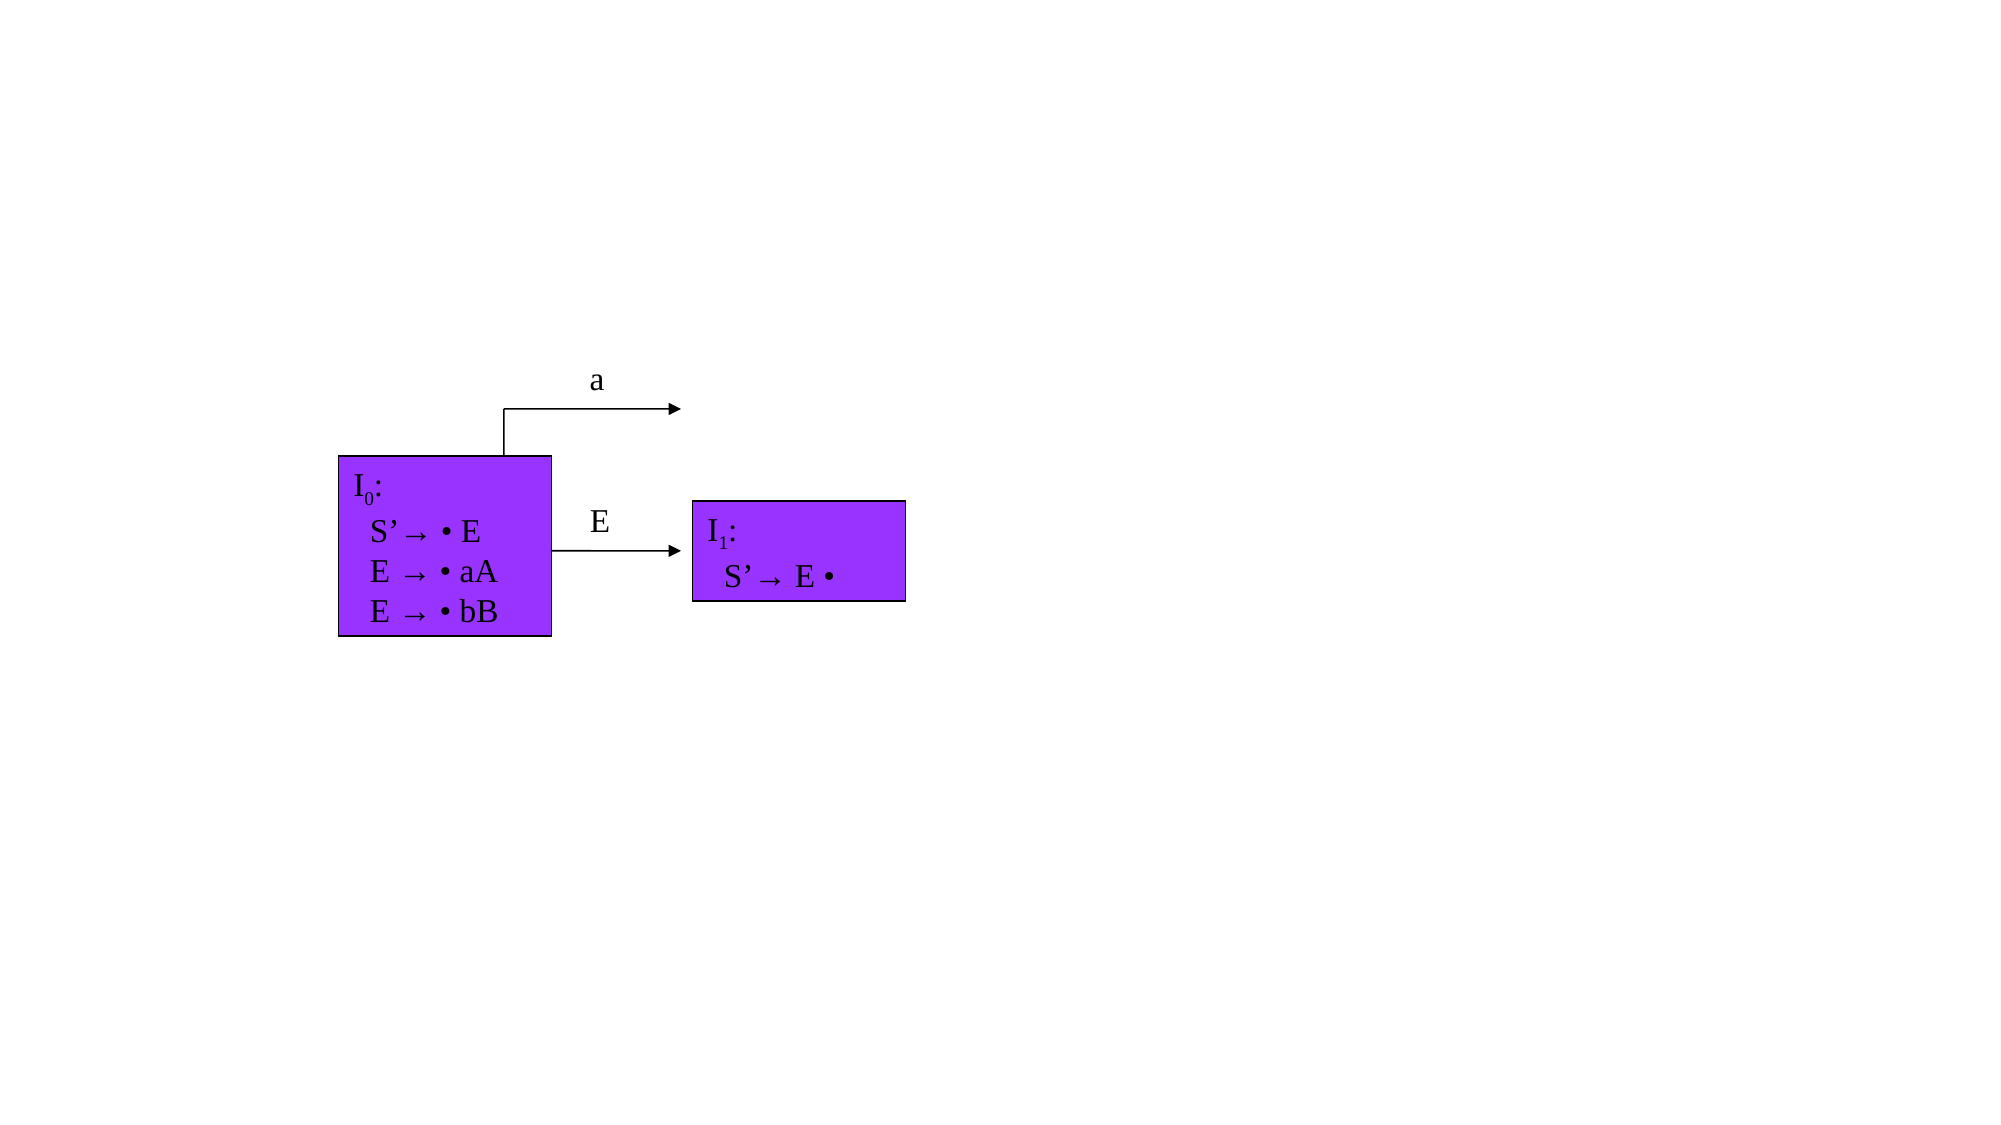

a

I0:
  S’→ • E
  E → • aA
  E → • bB
E

I1:
  S’→ E •